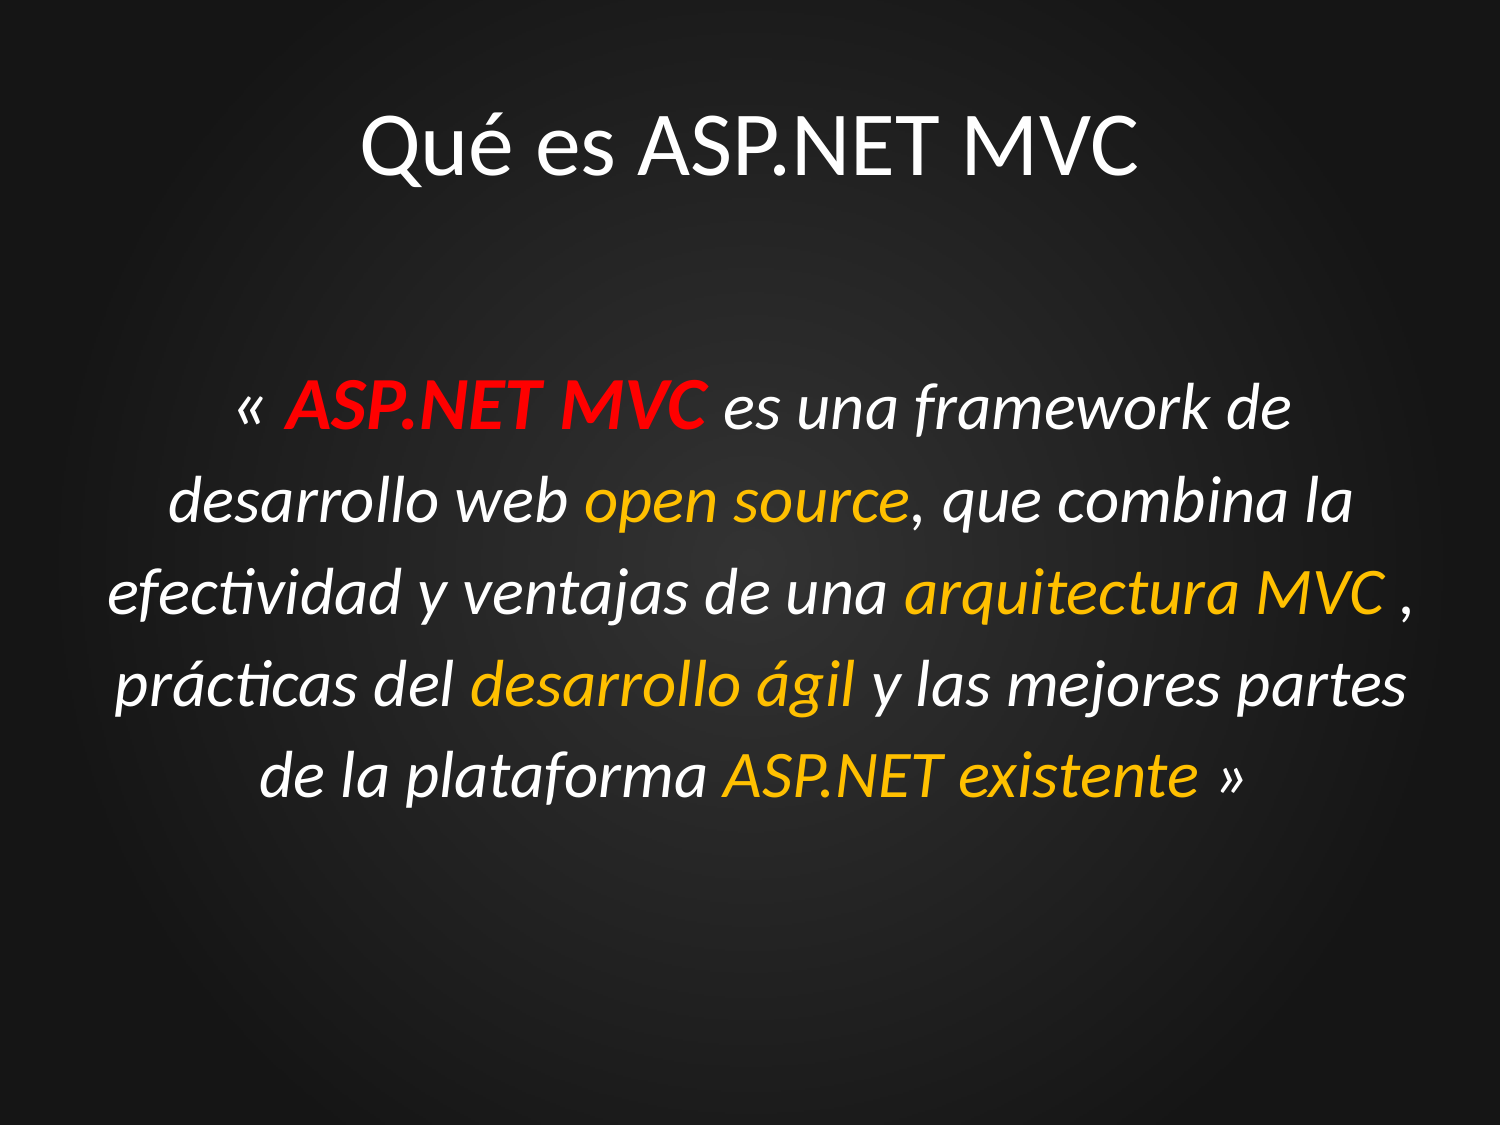

# Qué es ASP.NET MVC
« ASP.NET MVC es una framework de desarrollo web open source, que combina la efectividad y ventajas de una arquitectura MVC , prácticas del desarrollo ágil y las mejores partes de la plataforma ASP.NET existente »